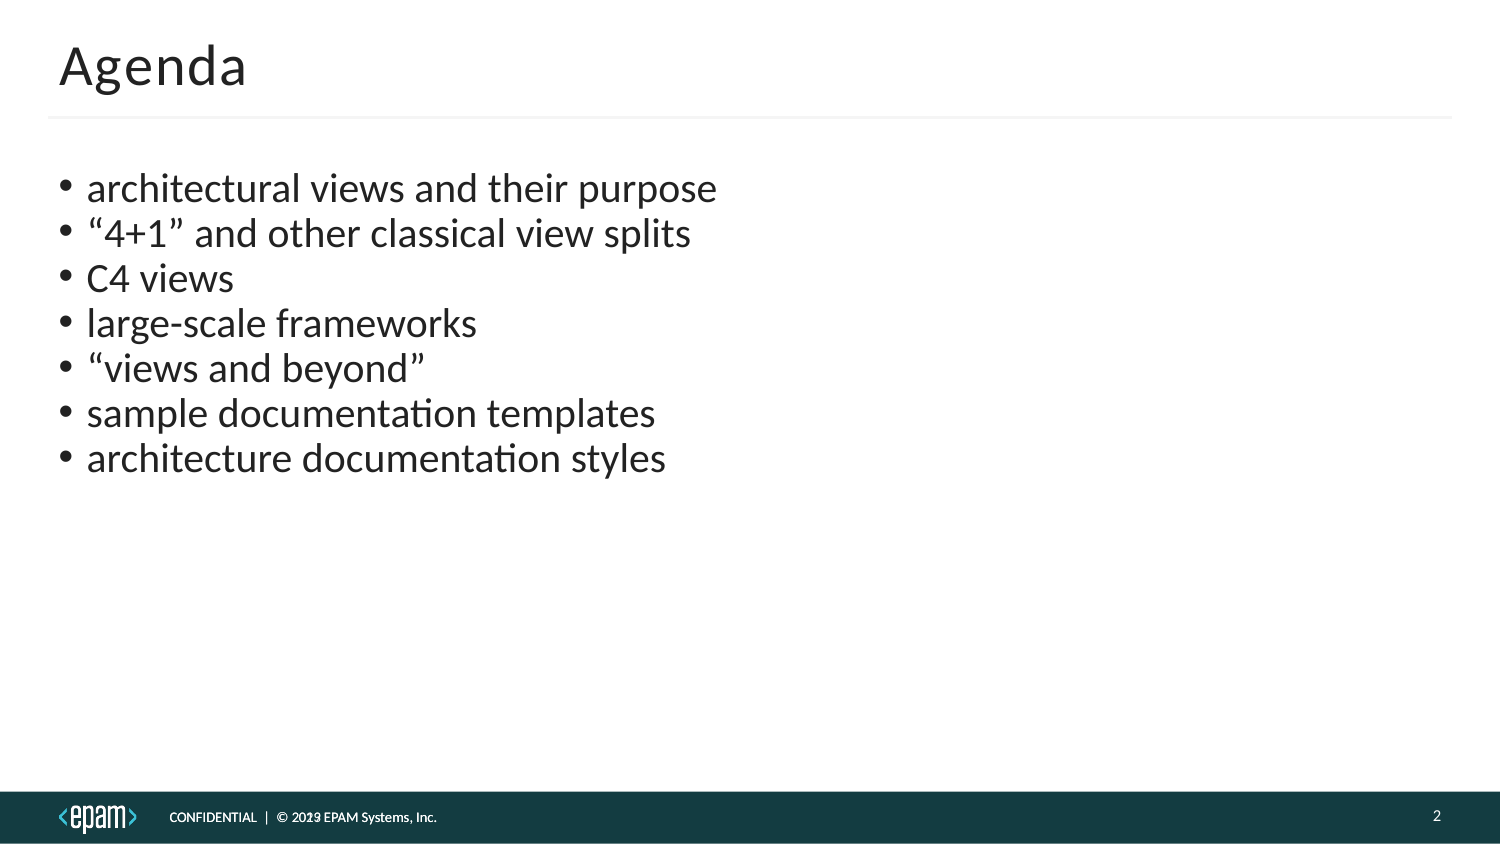

# Agenda
architectural views and their purpose
“4+1” and other classical view splits
C4 views
large-scale frameworks
“views and beyond”
sample documentation templates
architecture documentation styles
2
CONFIDENTIAL  |  © 2019 EPAM Systems, Inc.